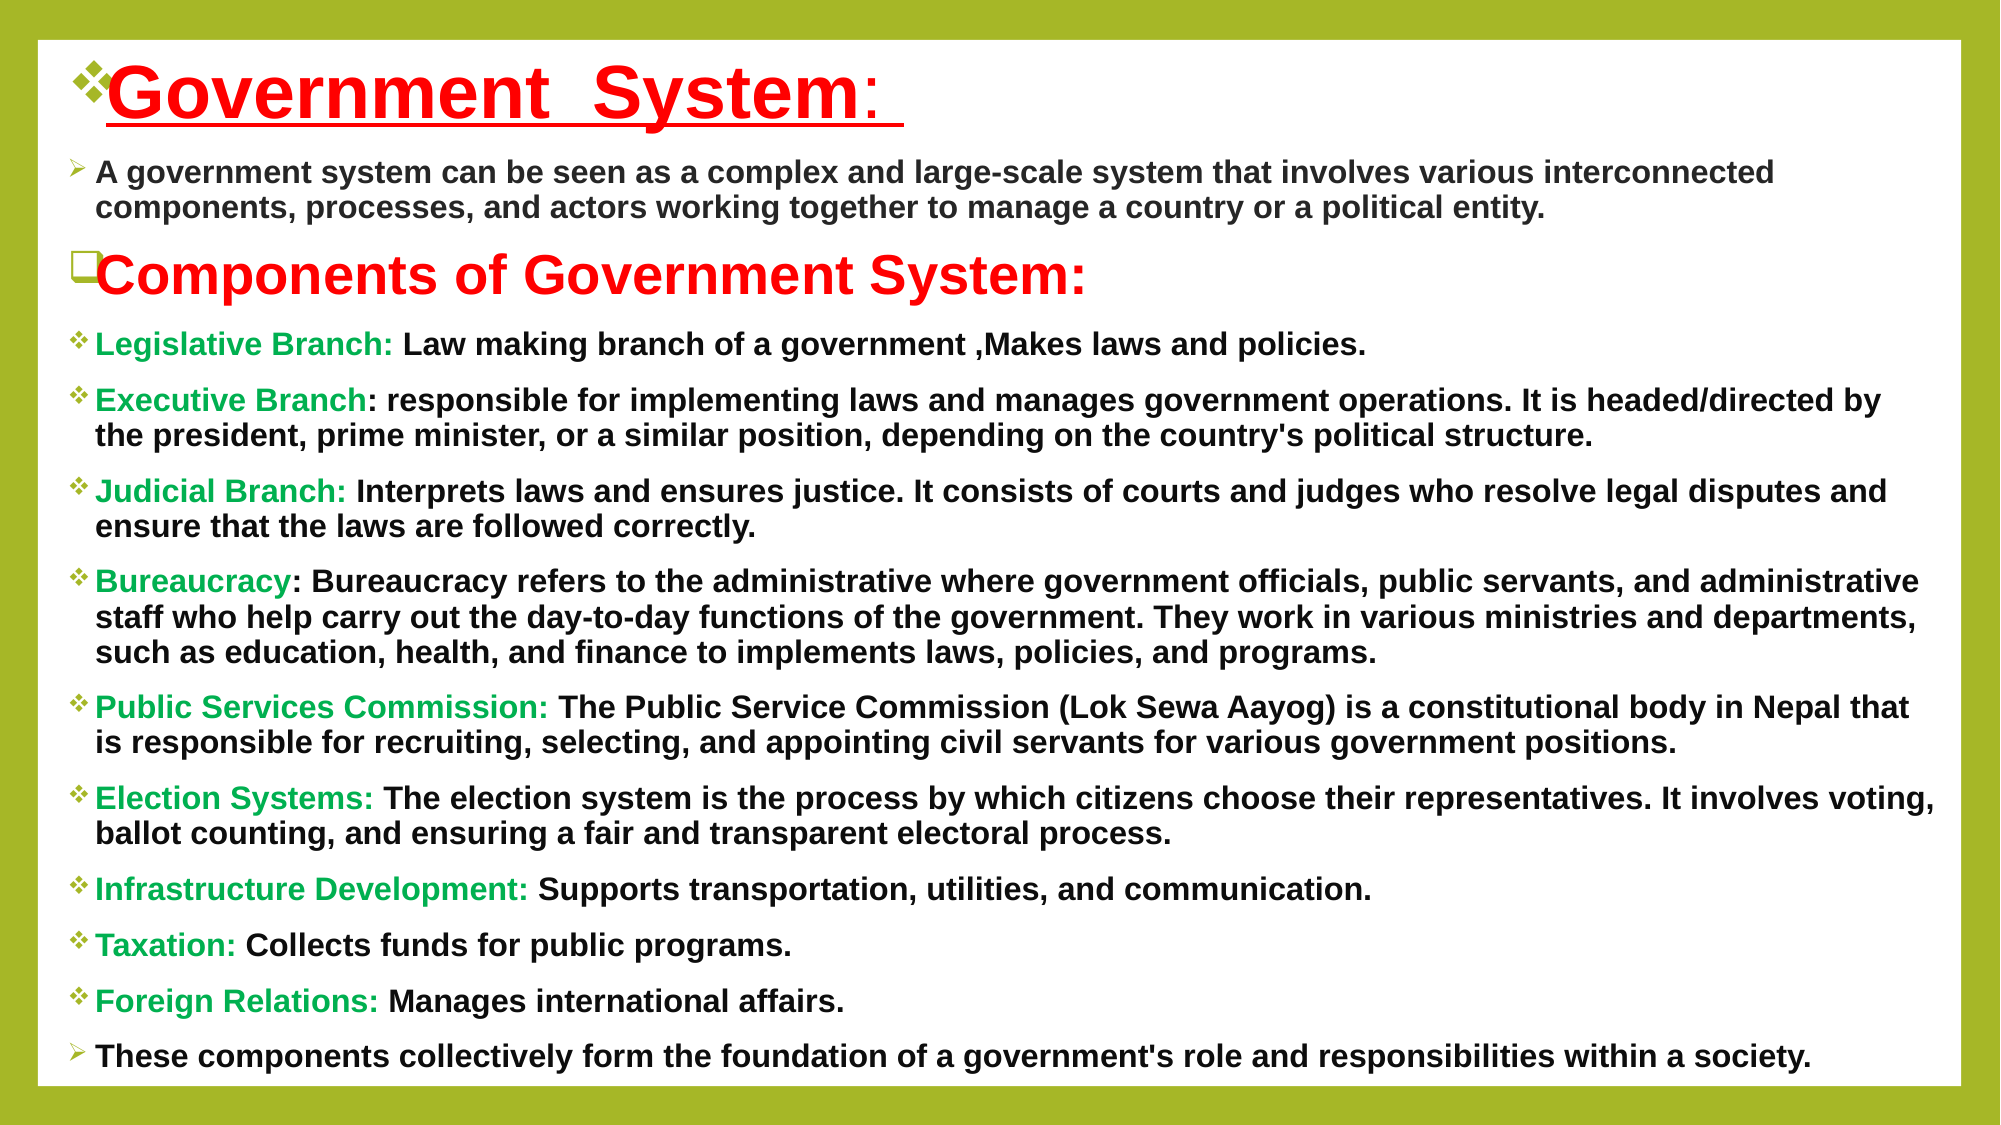

Government  System:
A government system can be seen as a complex and large-scale system that involves various interconnected components, processes, and actors working together to manage a country or a political entity.
Components of Government System:
Legislative Branch: Law making branch of a government ,Makes laws and policies.
Executive Branch: responsible for implementing laws and manages government operations. It is headed/directed by the president, prime minister, or a similar position, depending on the country's political structure.
Judicial Branch: Interprets laws and ensures justice. It consists of courts and judges who resolve legal disputes and ensure that the laws are followed correctly.
Bureaucracy: Bureaucracy refers to the administrative where government officials, public servants, and administrative staff who help carry out the day-to-day functions of the government. They work in various ministries and departments, such as education, health, and finance to implements laws, policies, and programs.
Public Services Commission: The Public Service Commission (Lok Sewa Aayog) is a constitutional body in Nepal that is responsible for recruiting, selecting, and appointing civil servants for various government positions.
Election Systems: The election system is the process by which citizens choose their representatives. It involves voting, ballot counting, and ensuring a fair and transparent electoral process.
Infrastructure Development: Supports transportation, utilities, and communication.
Taxation: Collects funds for public programs.
Foreign Relations: Manages international affairs.
These components collectively form the foundation of a government's role and responsibilities within a society.